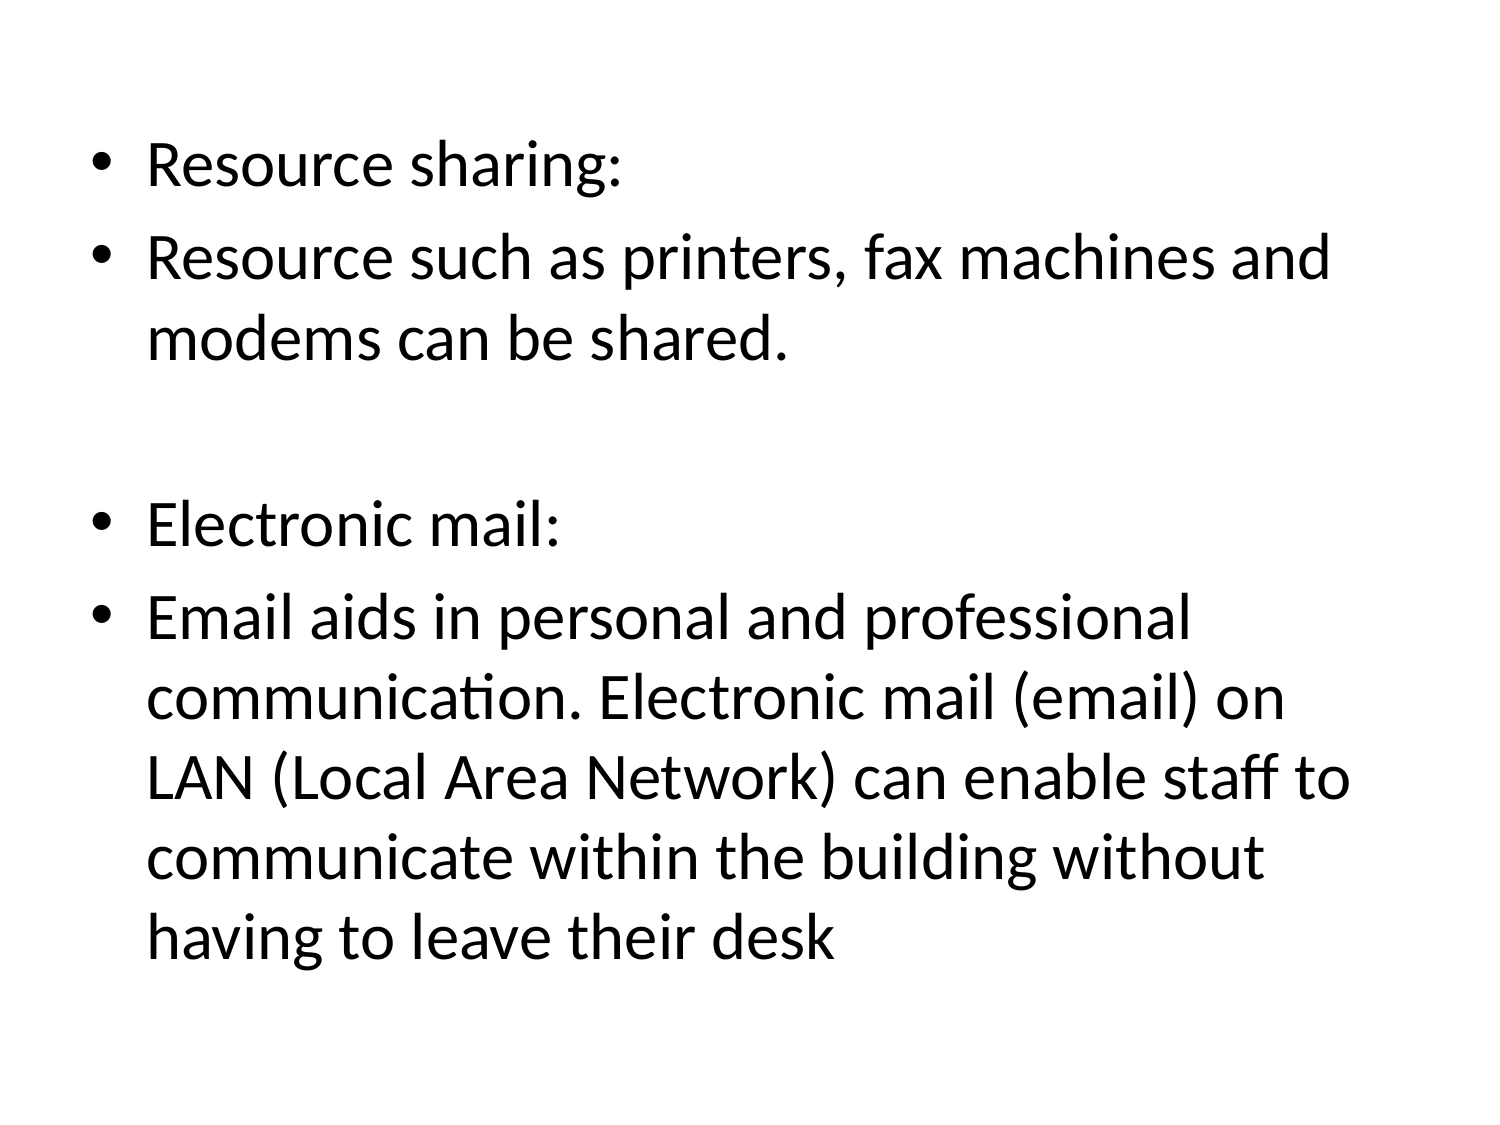

#
Resource sharing:
Resource such as printers, fax machines and modems can be shared.

Electronic mail:
Email aids in personal and professional communication. Electronic mail (email) on LAN (Local Area Network) can enable staff to communicate within the building without having to leave their desk